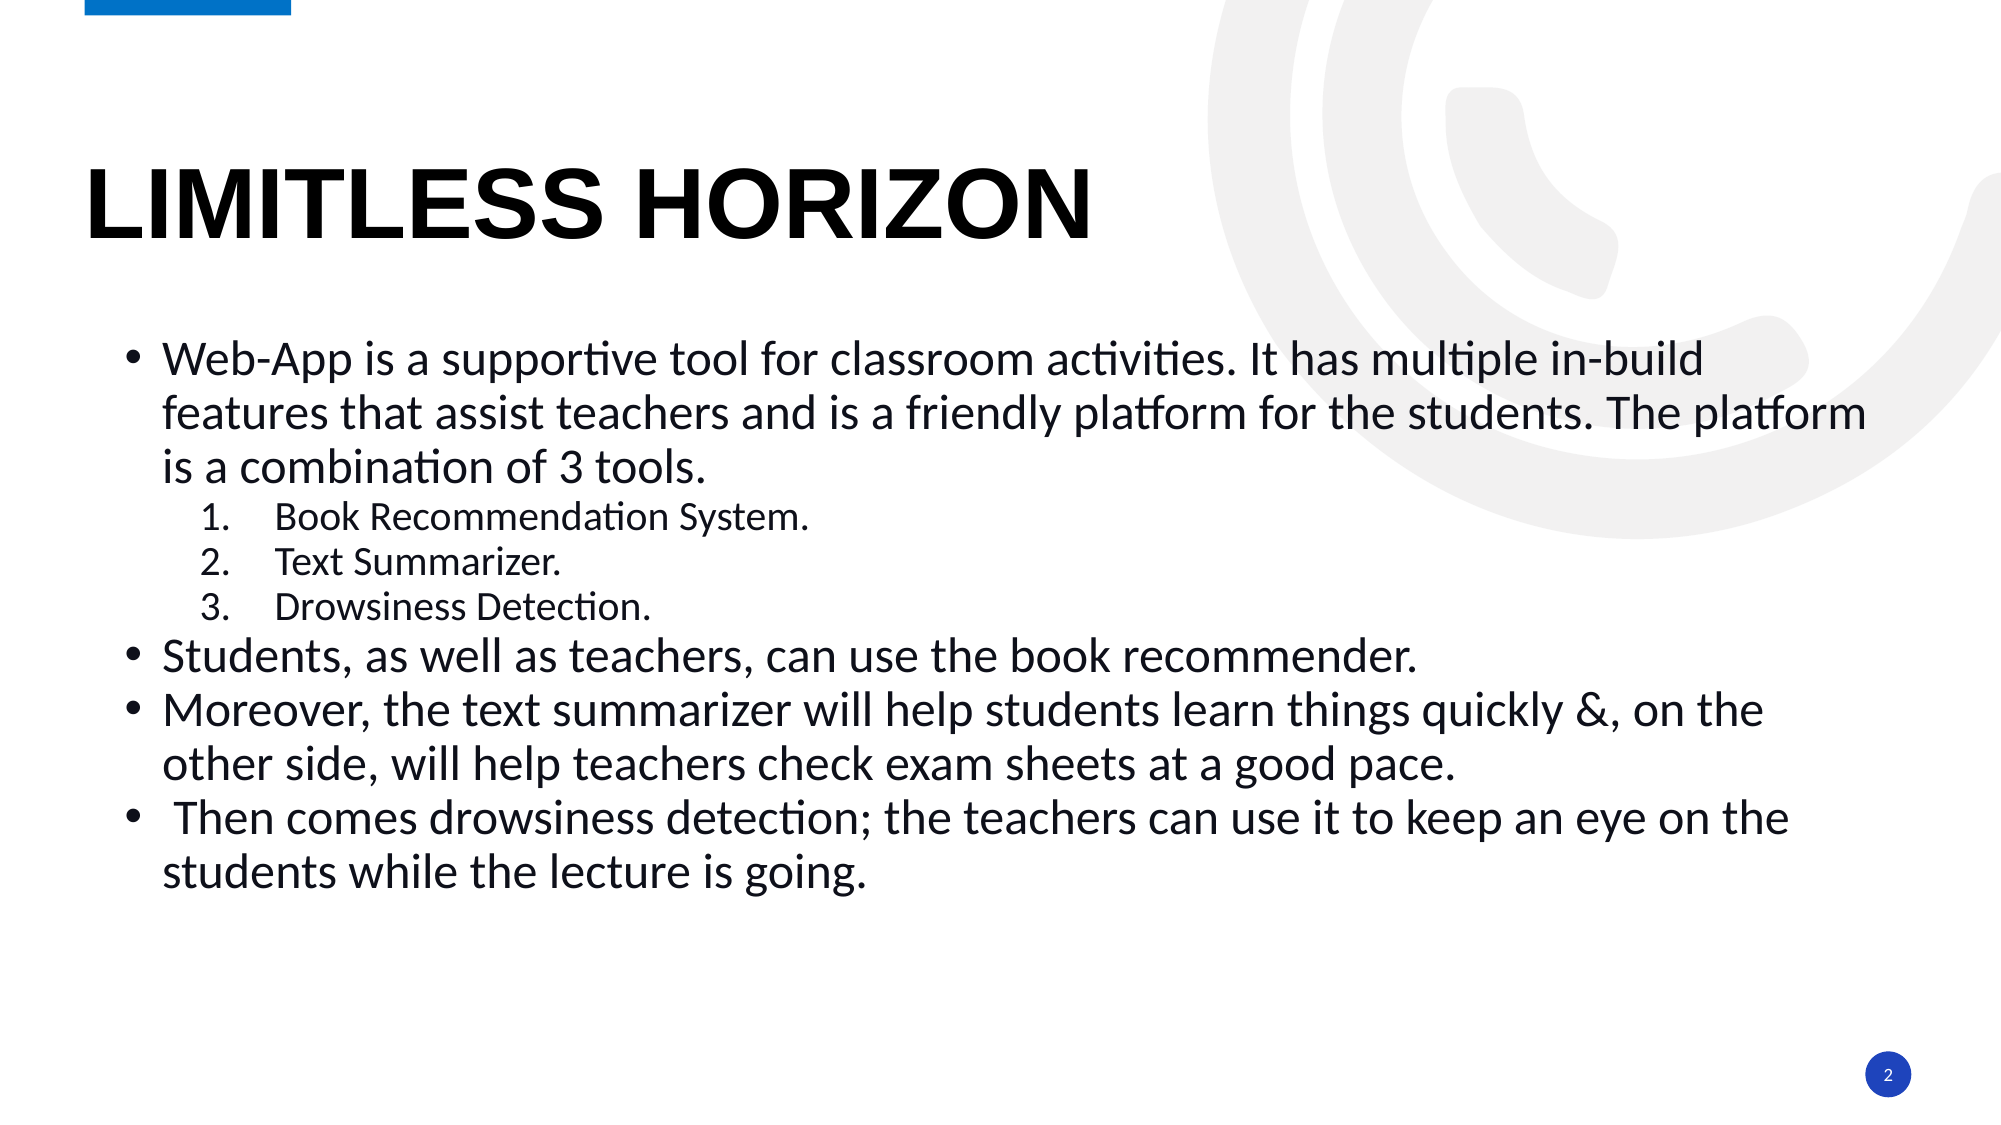

# LIMITLESS HORIZON
Web-App is a supportive tool for classroom activities. It has multiple in-build features that assist teachers and is a friendly platform for the students. The platform is a combination of 3 tools.
Book Recommendation System.
Text Summarizer.
Drowsiness Detection.
Students, as well as teachers, can use the book recommender.
Moreover, the text summarizer will help students learn things quickly &, on the other side, will help teachers check exam sheets at a good pace.
 Then comes drowsiness detection; the teachers can use it to keep an eye on the students while the lecture is going.

2